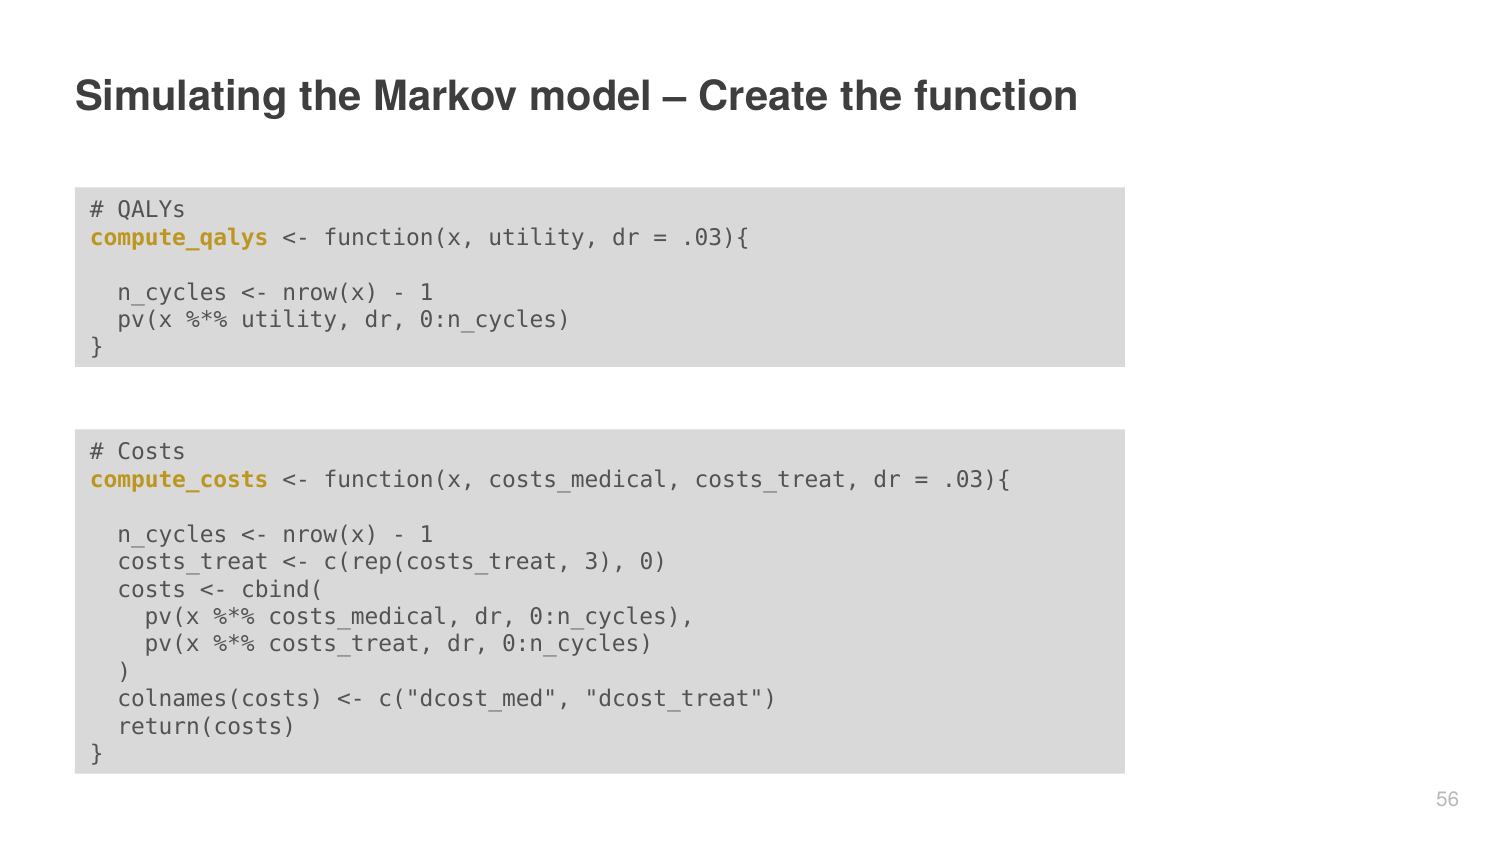

# Simulating the Markov model – Create the function
# QALYs
compute_qalys <- function(x, utility, dr = .03){

  n_cycles <- nrow(x) - 1
  pv(x %*% utility, dr, 0:n_cycles)
}
# Costs
compute_costs <- function(x, costs_medical, costs_treat, dr = .03){

  n_cycles <- nrow(x) - 1
  costs_treat <- c(rep(costs_treat, 3), 0)
  costs <- cbind(
    pv(x %*% costs_medical, dr, 0:n_cycles),
    pv(x %*% costs_treat, dr, 0:n_cycles)
  )
  colnames(costs) <- c("dcost_med", "dcost_treat")
  return(costs)
}
56